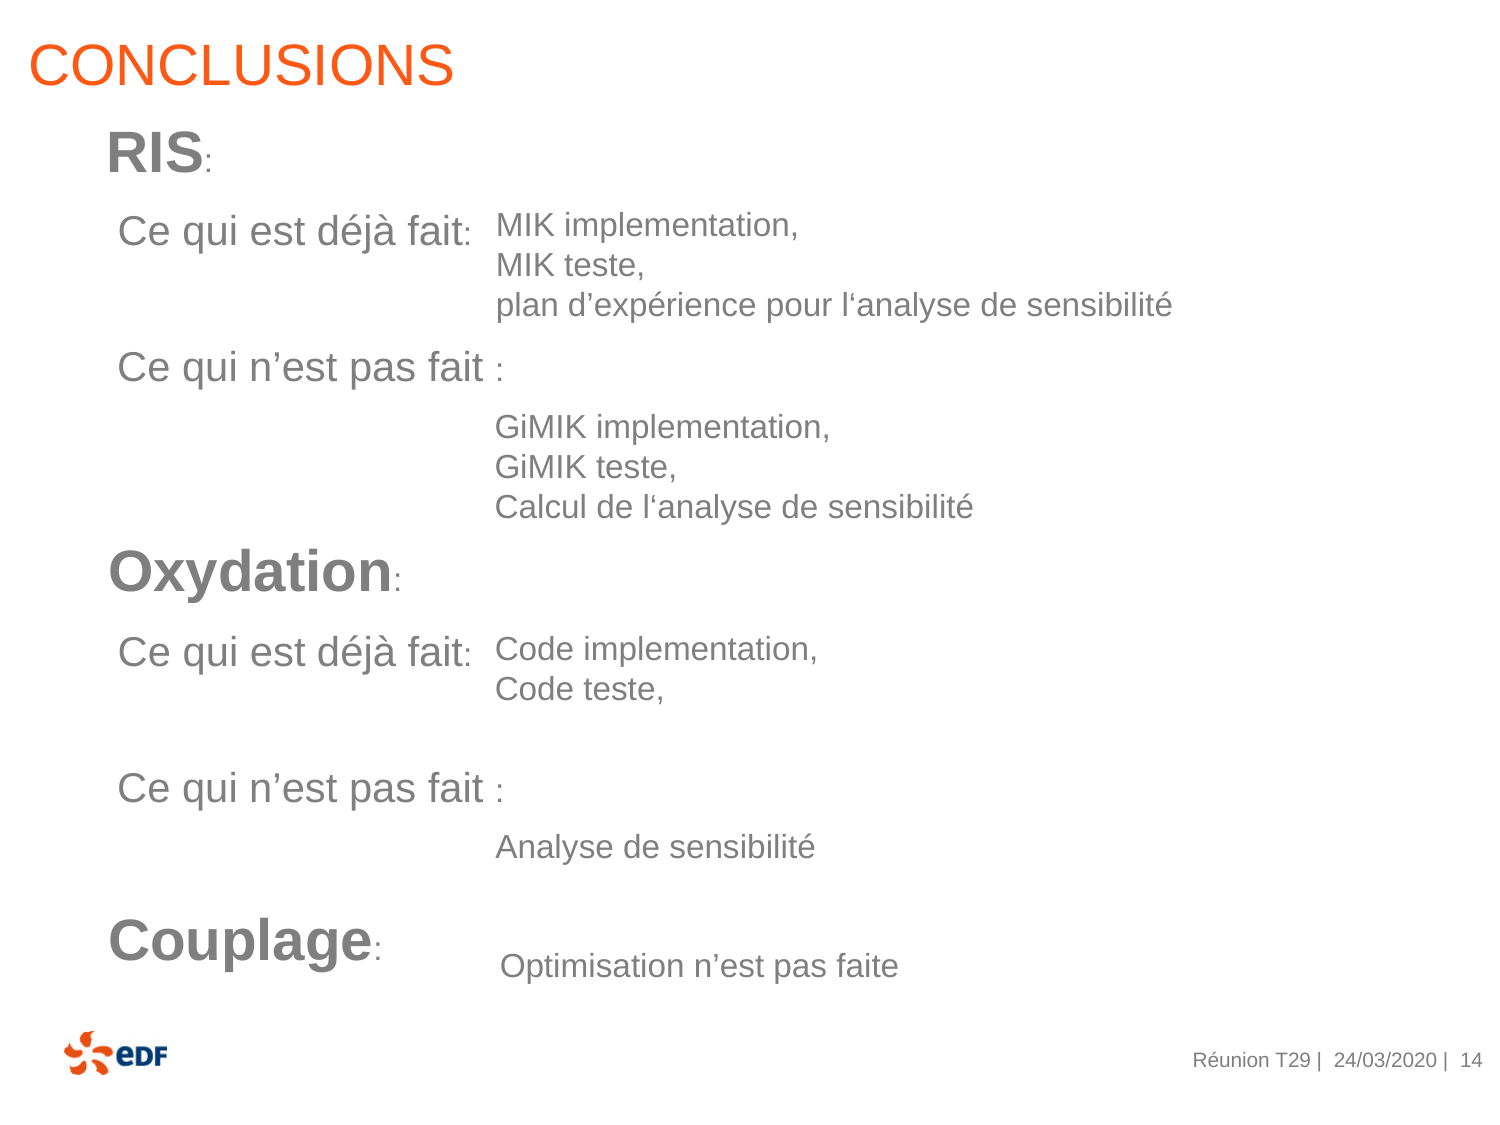

Conclusions
RIS:
Ce qui est déjà fait:
MIK implementation,
MIK teste,
plan d’expérience pour l‘analyse de sensibilité
Ce qui n’est pas fait :
GiMIK implementation,
GiMIK teste,
Calcul de l‘analyse de sensibilité
Oxydation:
Ce qui est déjà fait:
Code implementation,
Code teste,
Ce qui n’est pas fait :
Analyse de sensibilité
Couplage:
Optimisation n’est pas faite